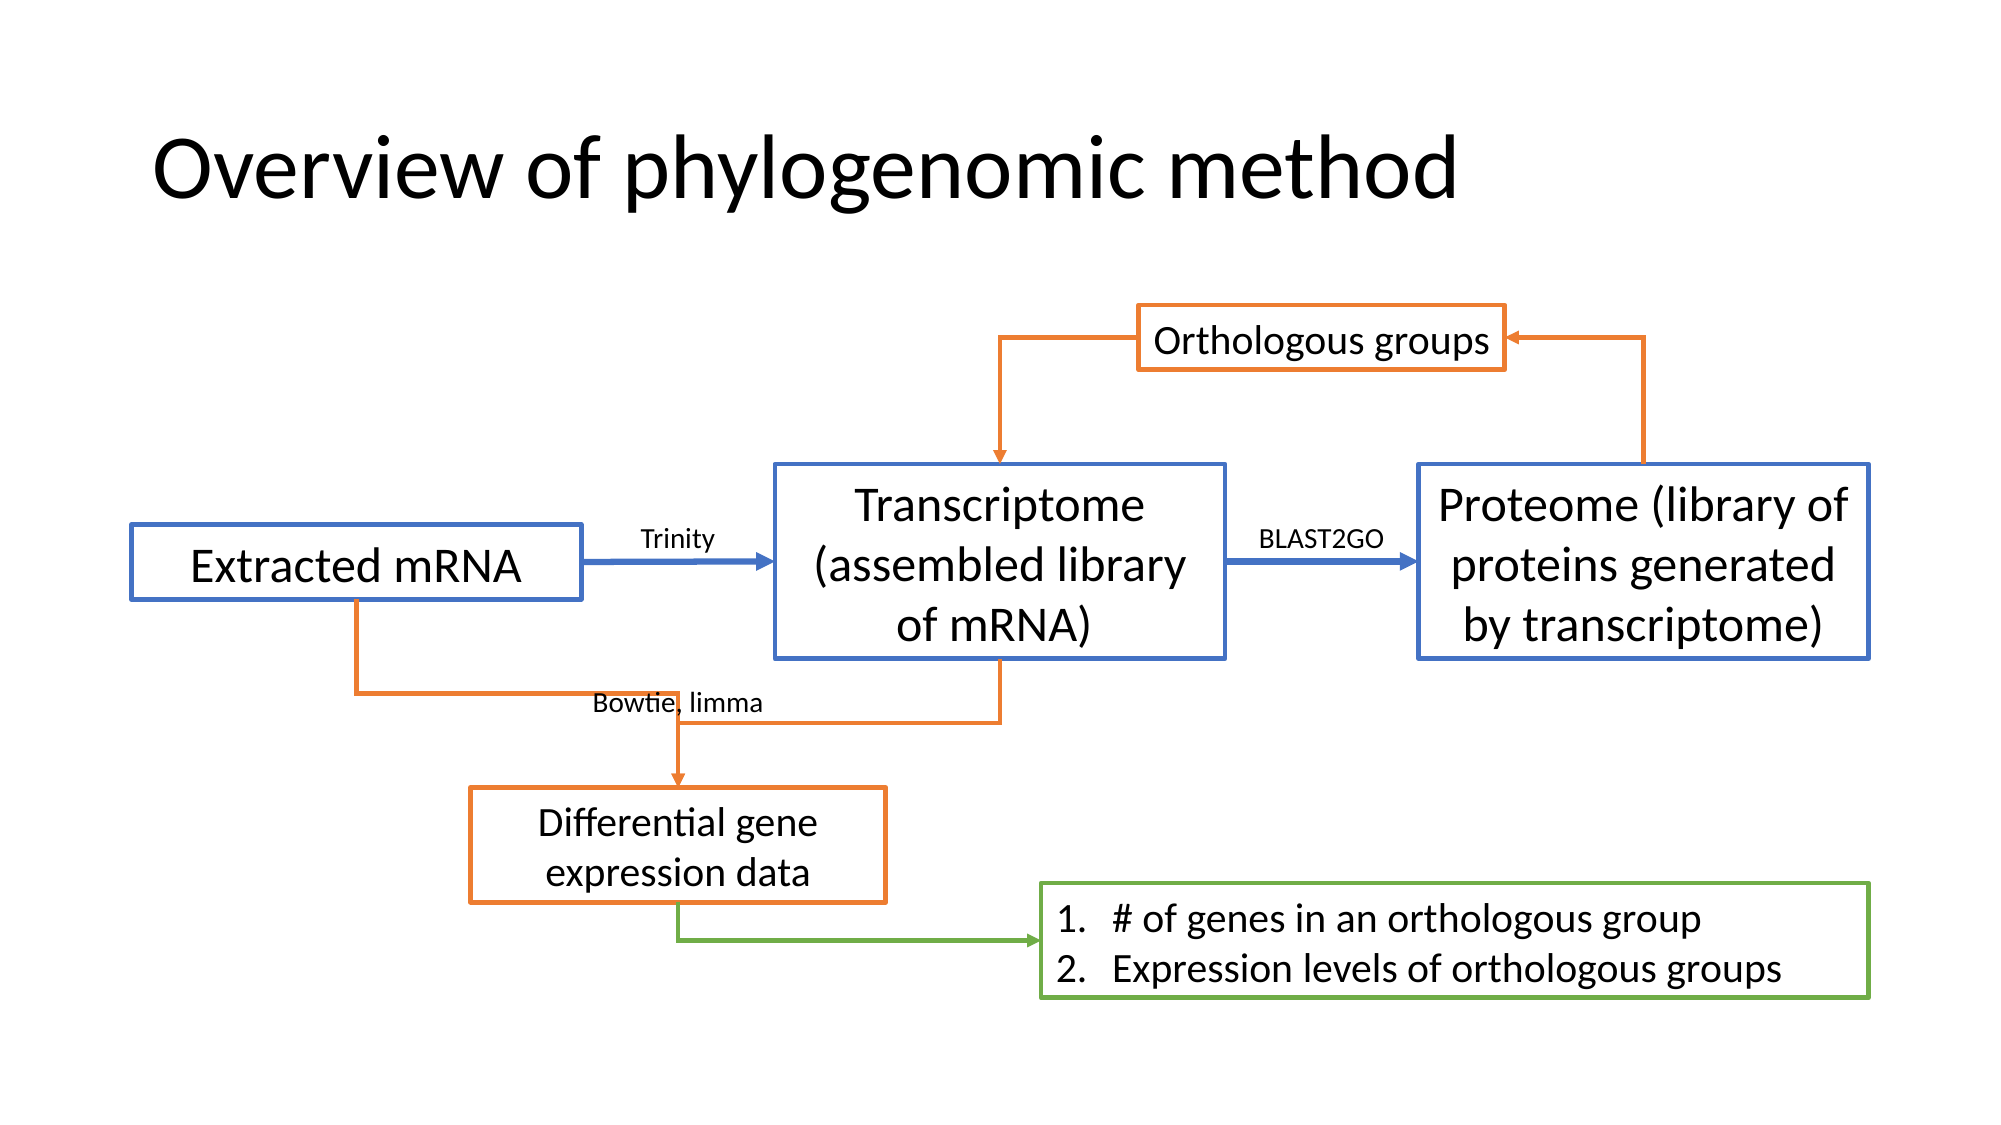

# Overview of phylogenomic method
Orthologous groups
Transcriptome (assembled library of mRNA)
Proteome (library of proteins generated by transcriptome)
Trinity
BLAST2GO
Extracted mRNA
Bowtie, limma
Differential gene expression data
# of genes in an orthologous group
Expression levels of orthologous groups